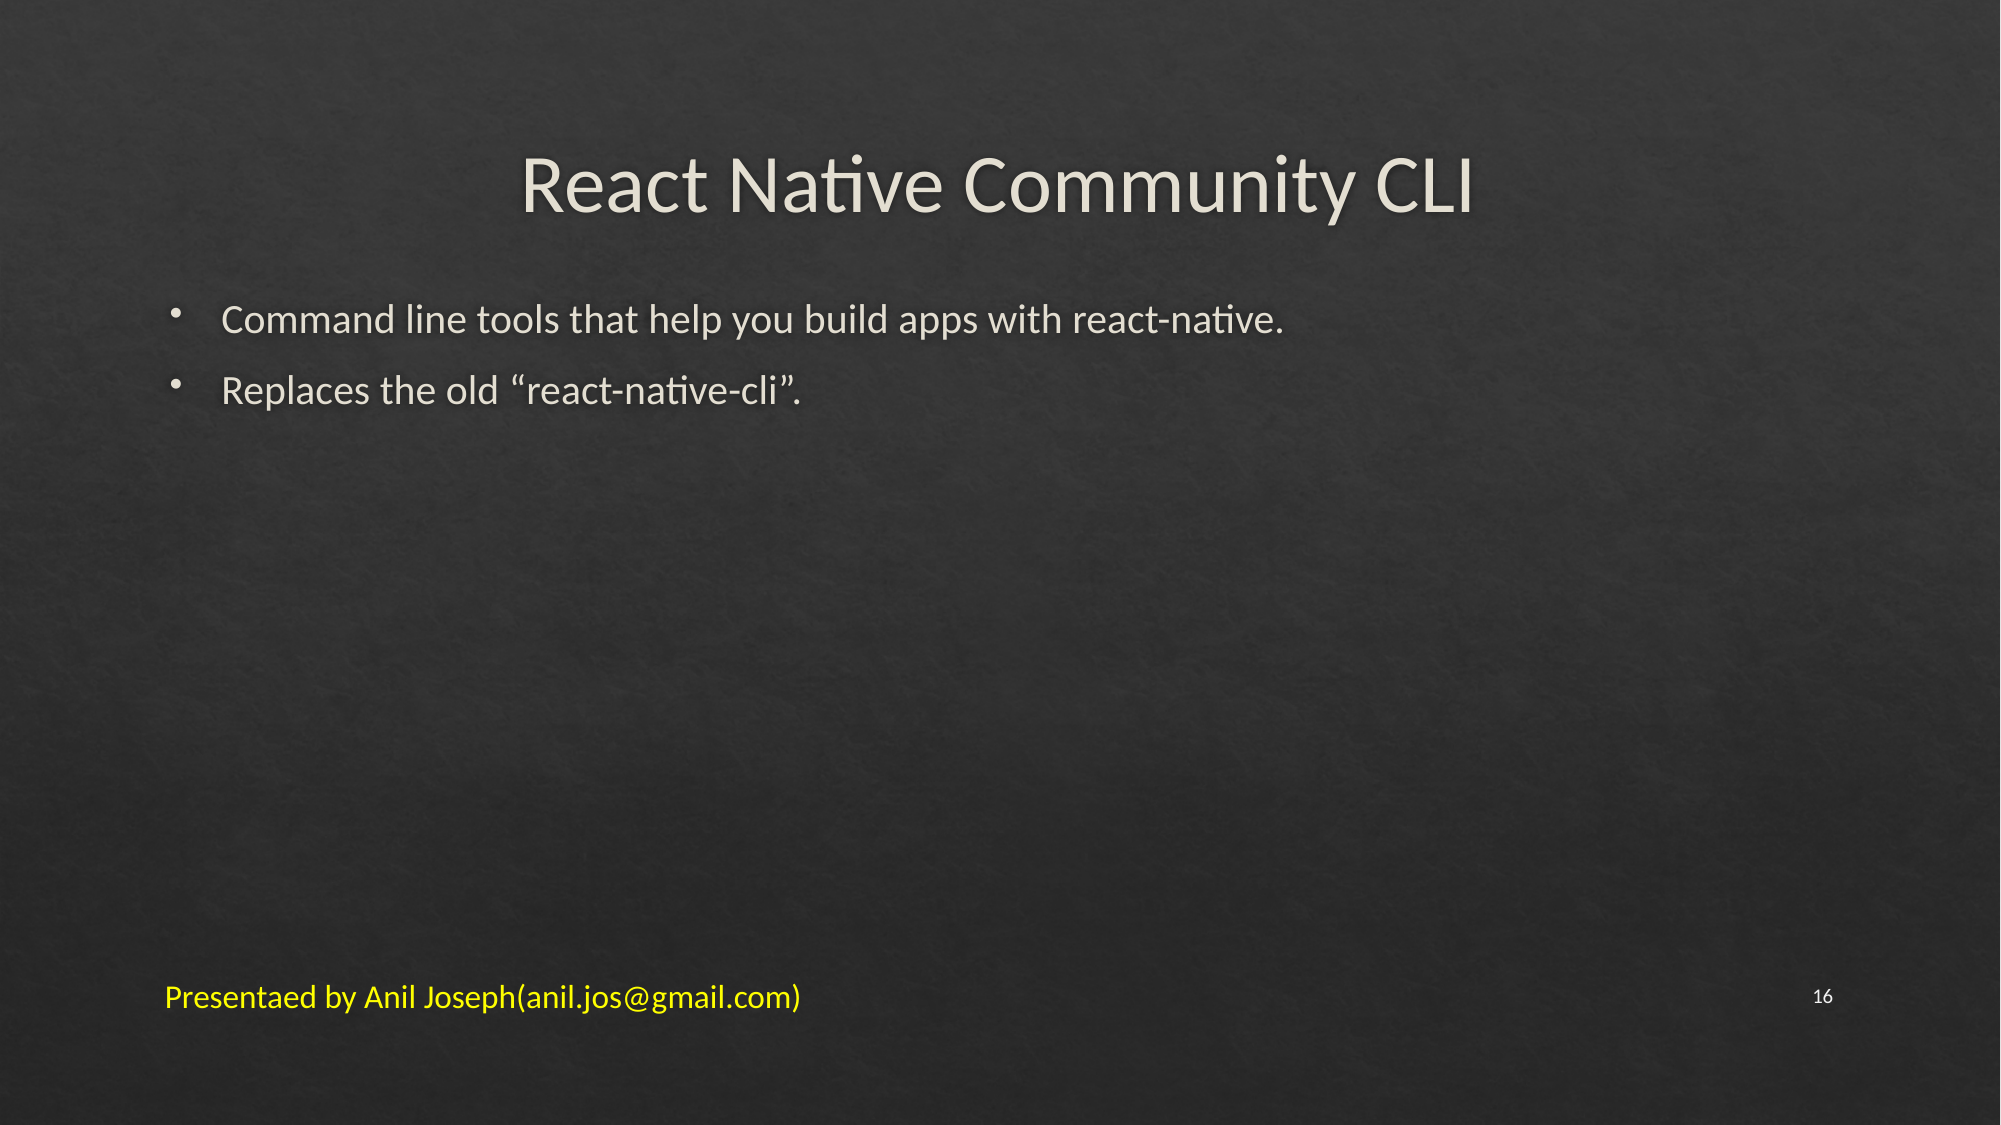

# React Native Community CLI
Command line tools that help you build apps with react-native.
Replaces the old “react-native-cli”.

Presentaed by Anil Joseph(anil.jos@gmail.com)
16